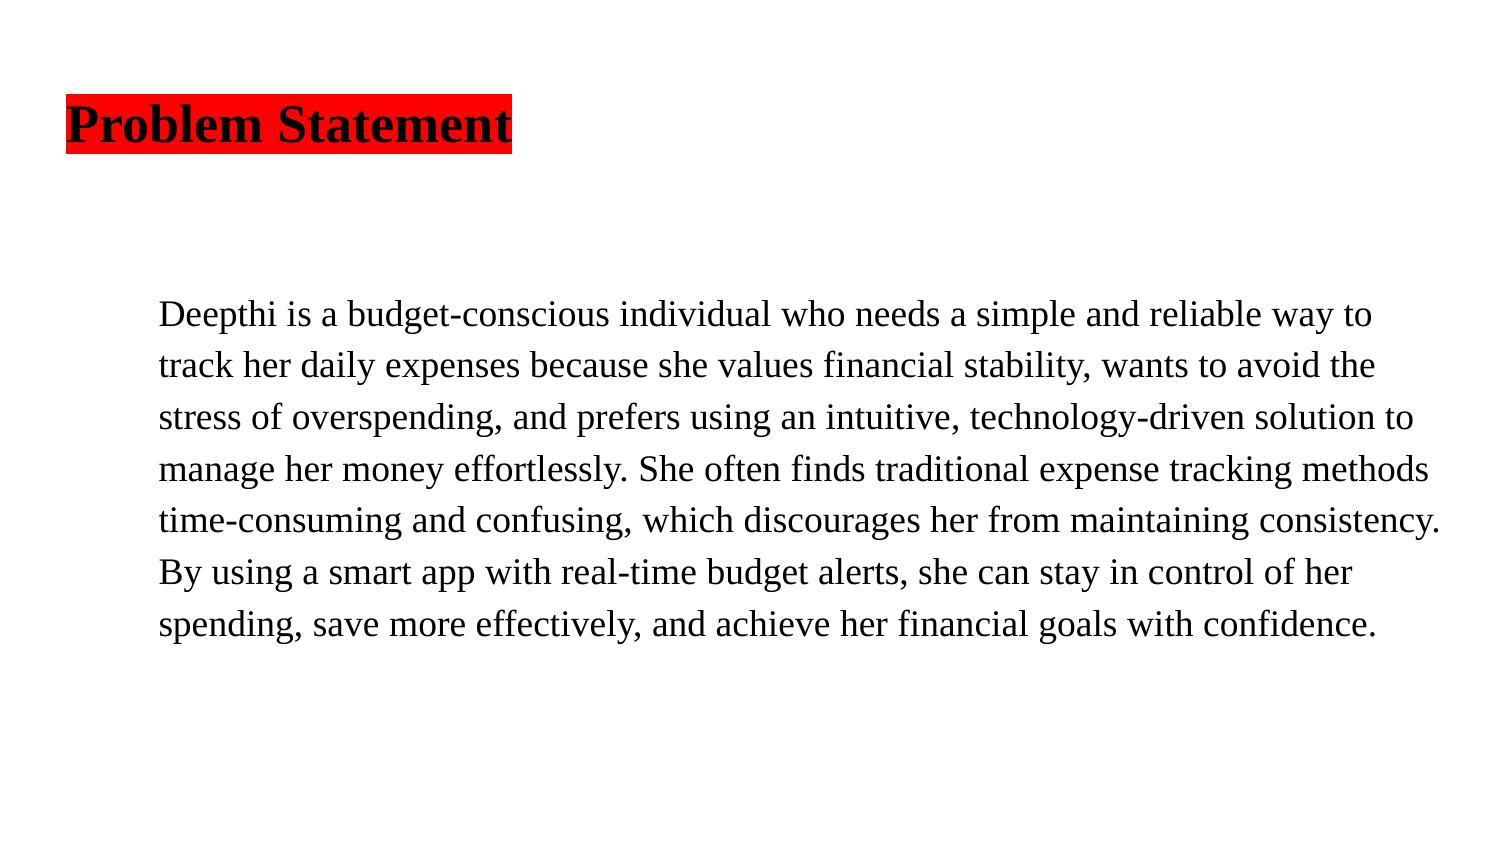

# Problem Statement
Deepthi is a budget-conscious individual who needs a simple and reliable way to track her daily expenses because she values financial stability, wants to avoid the stress of overspending, and prefers using an intuitive, technology-driven solution to manage her money effortlessly. She often finds traditional expense tracking methods time-consuming and confusing, which discourages her from maintaining consistency. By using a smart app with real-time budget alerts, she can stay in control of her spending, save more effectively, and achieve her financial goals with confidence.